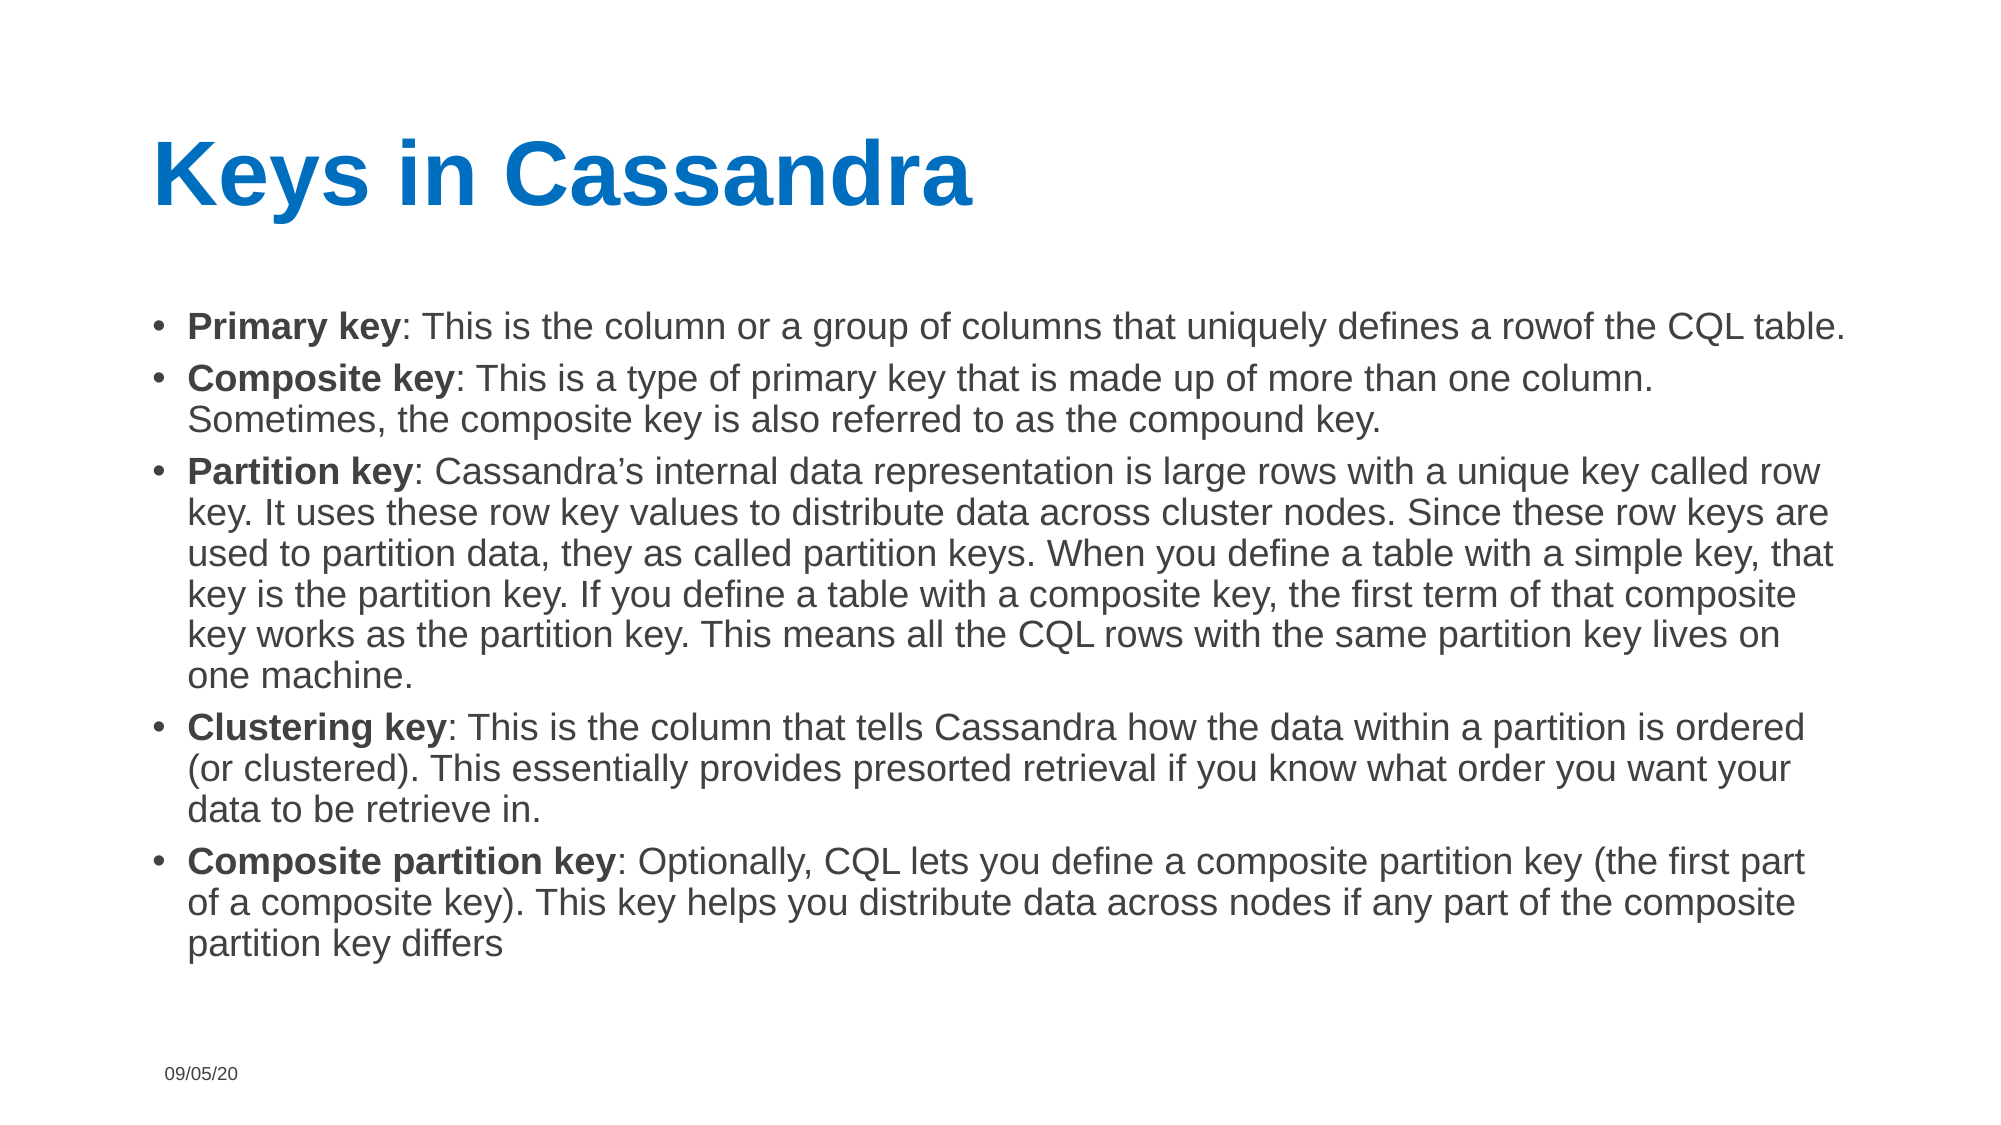

# Keys in Cassandra
Primary key: This is the column or a group of columns that uniquely defines a rowof the CQL table.
Composite key: This is a type of primary key that is made up of more than one column. Sometimes, the composite key is also referred to as the compound key.
Partition key: Cassandra’s internal data representation is large rows with a unique key called row key. It uses these row key values to distribute data across cluster nodes. Since these row keys are used to partition data, they as called partition keys. When you define a table with a simple key, that key is the partition key. If you define a table with a composite key, the first term of that composite key works as the partition key. This means all the CQL rows with the same partition key lives on one machine.
Clustering key: This is the column that tells Cassandra how the data within a partition is ordered (or clustered). This essentially provides presorted retrieval if you know what order you want your data to be retrieve in.
Composite partition key: Optionally, CQL lets you define a composite partition key (the first part of a composite key). This key helps you distribute data across nodes if any part of the composite partition key differs
09/05/20